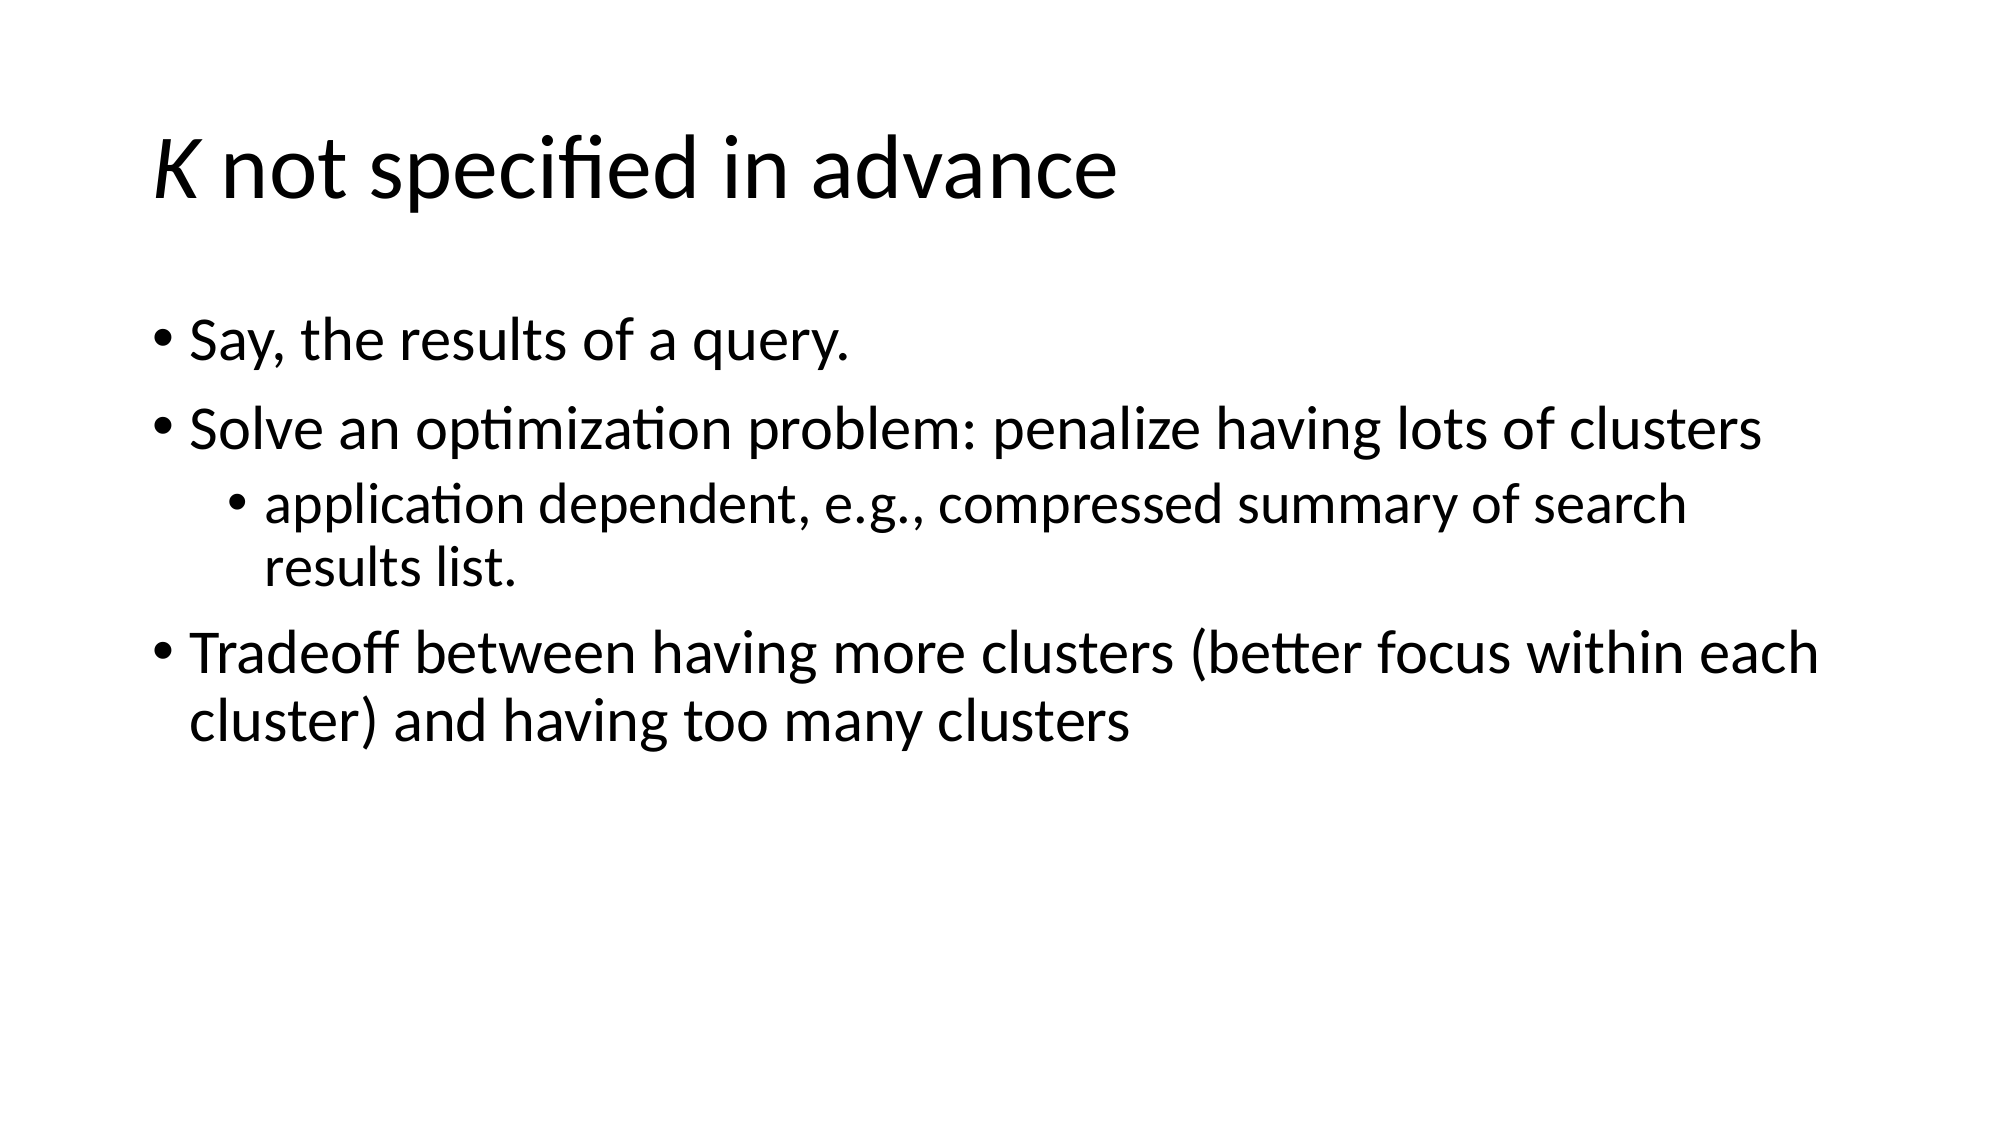

# K not specified in advance
Say, the results of a query.
Solve an optimization problem: penalize having lots of clusters
application dependent, e.g., compressed summary of search results list.
Tradeoff between having more clusters (better focus within each cluster) and having too many clusters